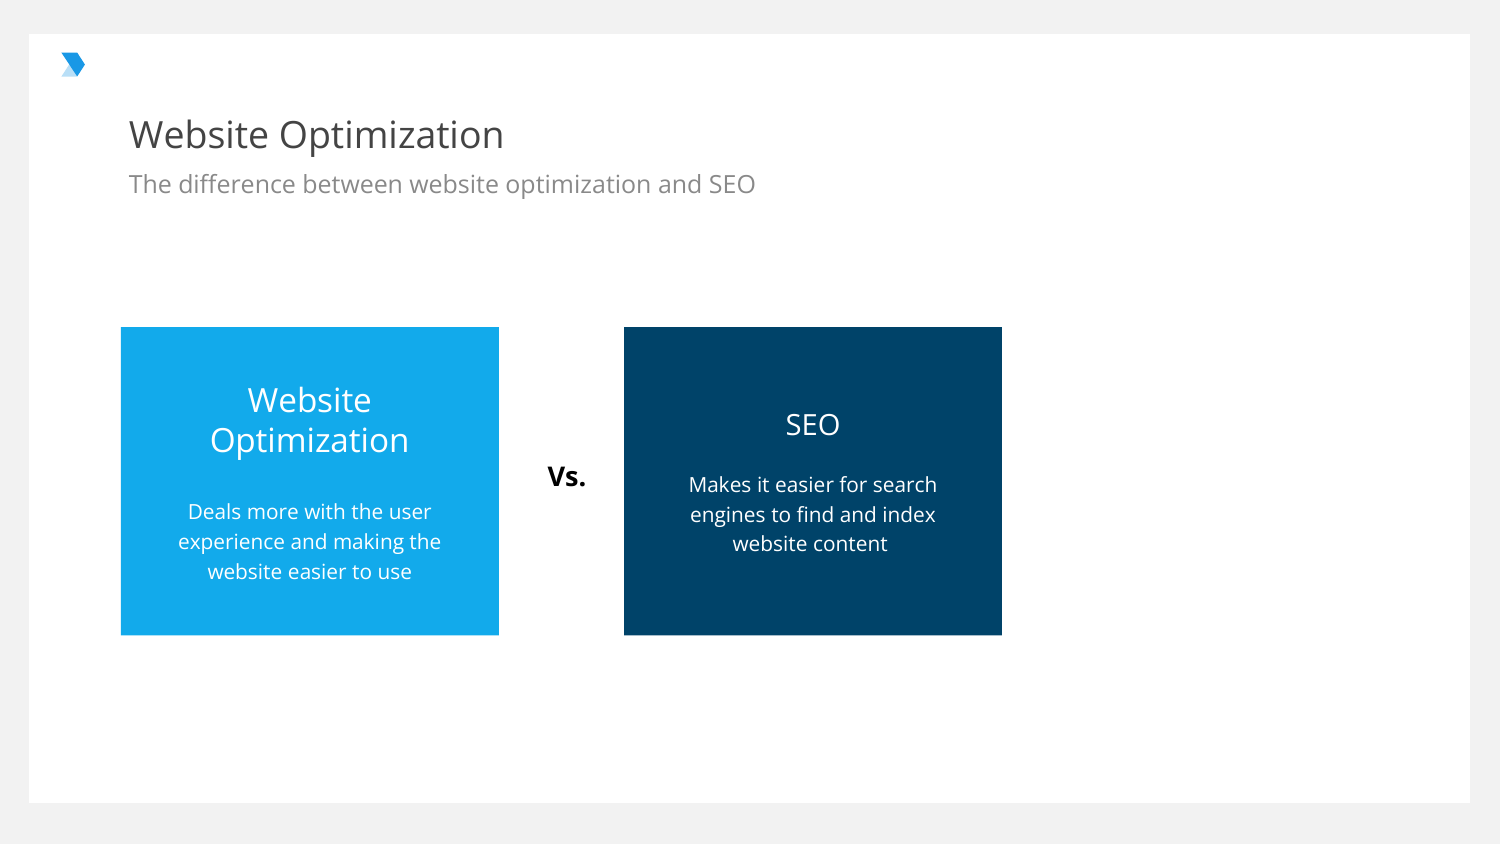

# Website Optimization
The difference between website optimization and SEO
Website Optimization

Deals more with the user experience and making the website easier to use
SEO
Makes it easier for search engines to find and index website content
Vs.